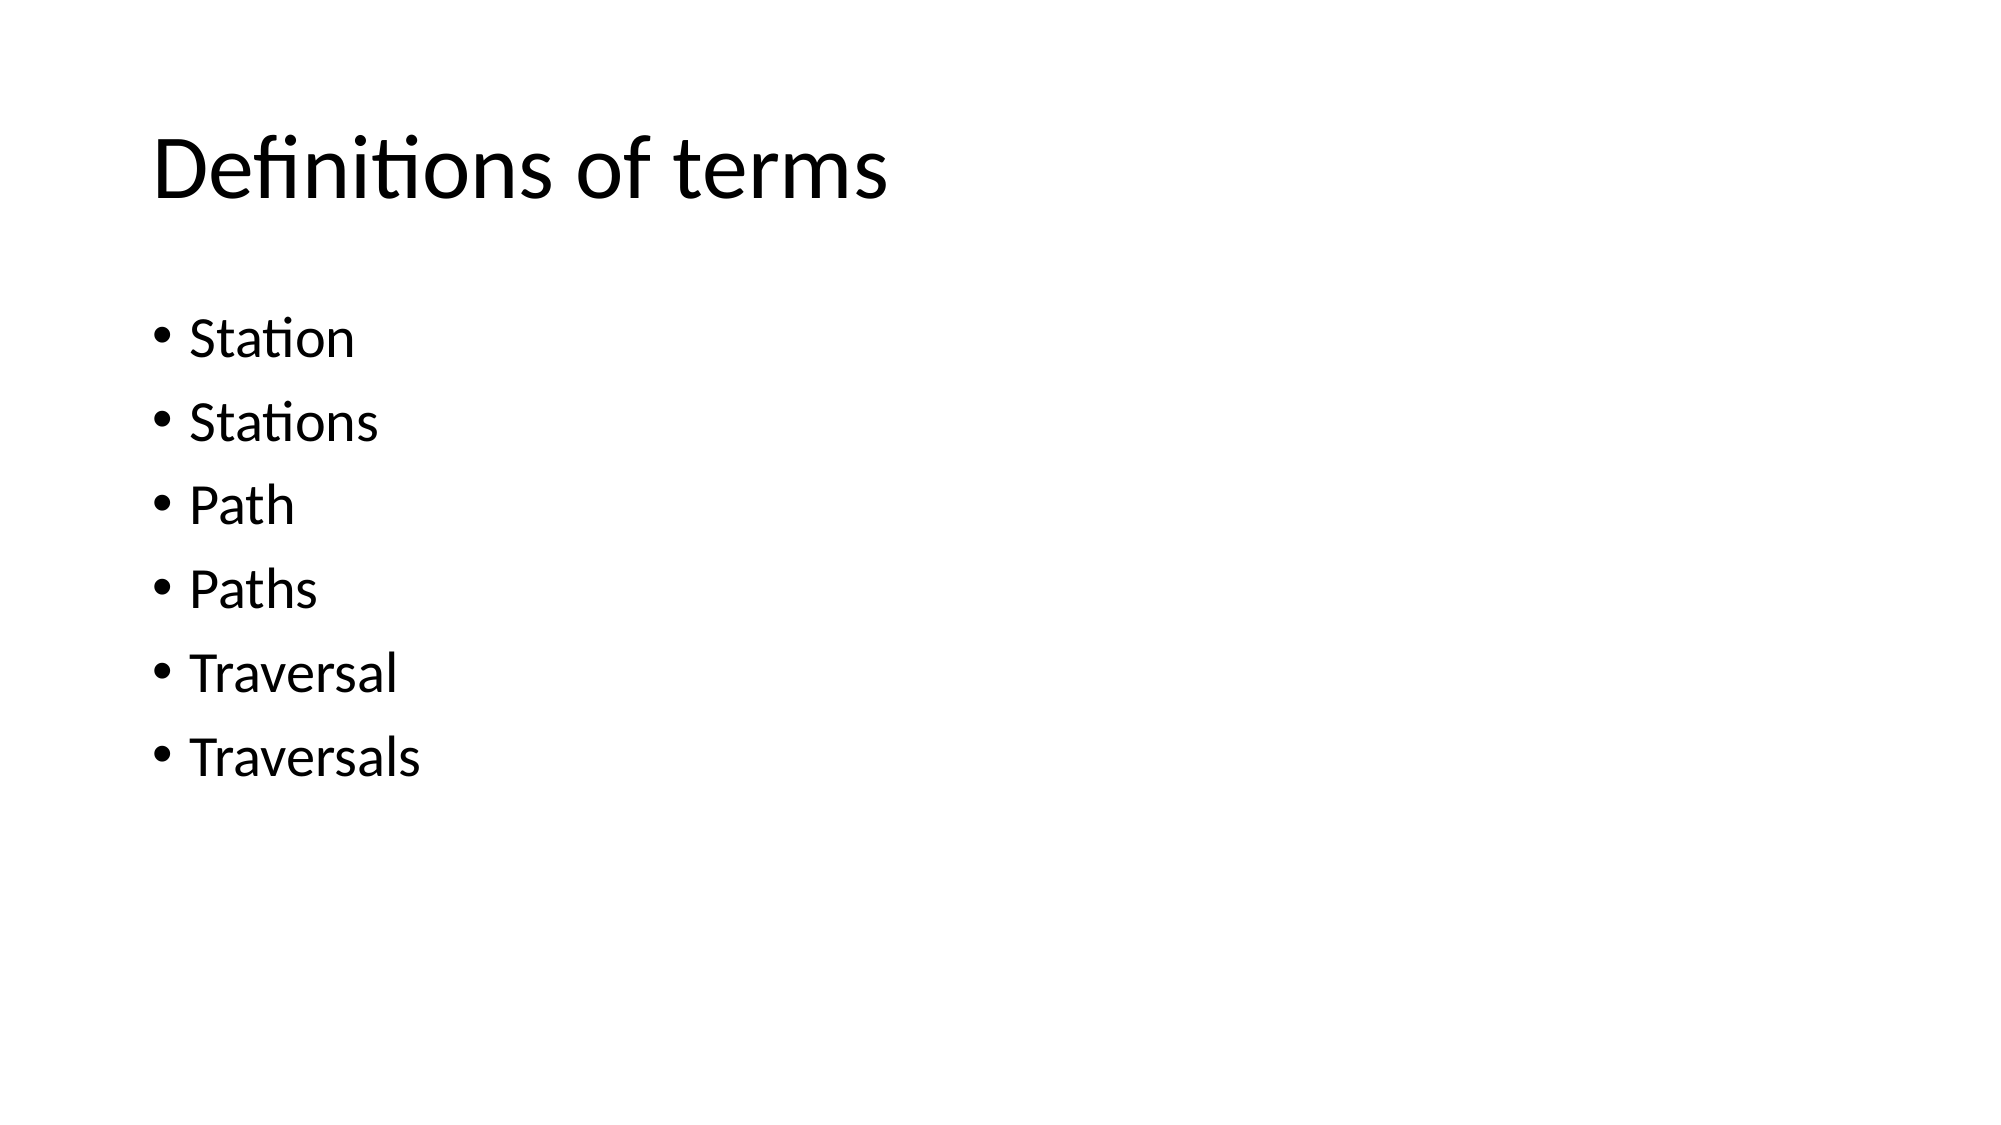

# Definitions of terms
Station
Stations
Path
Paths
Traversal
Traversals